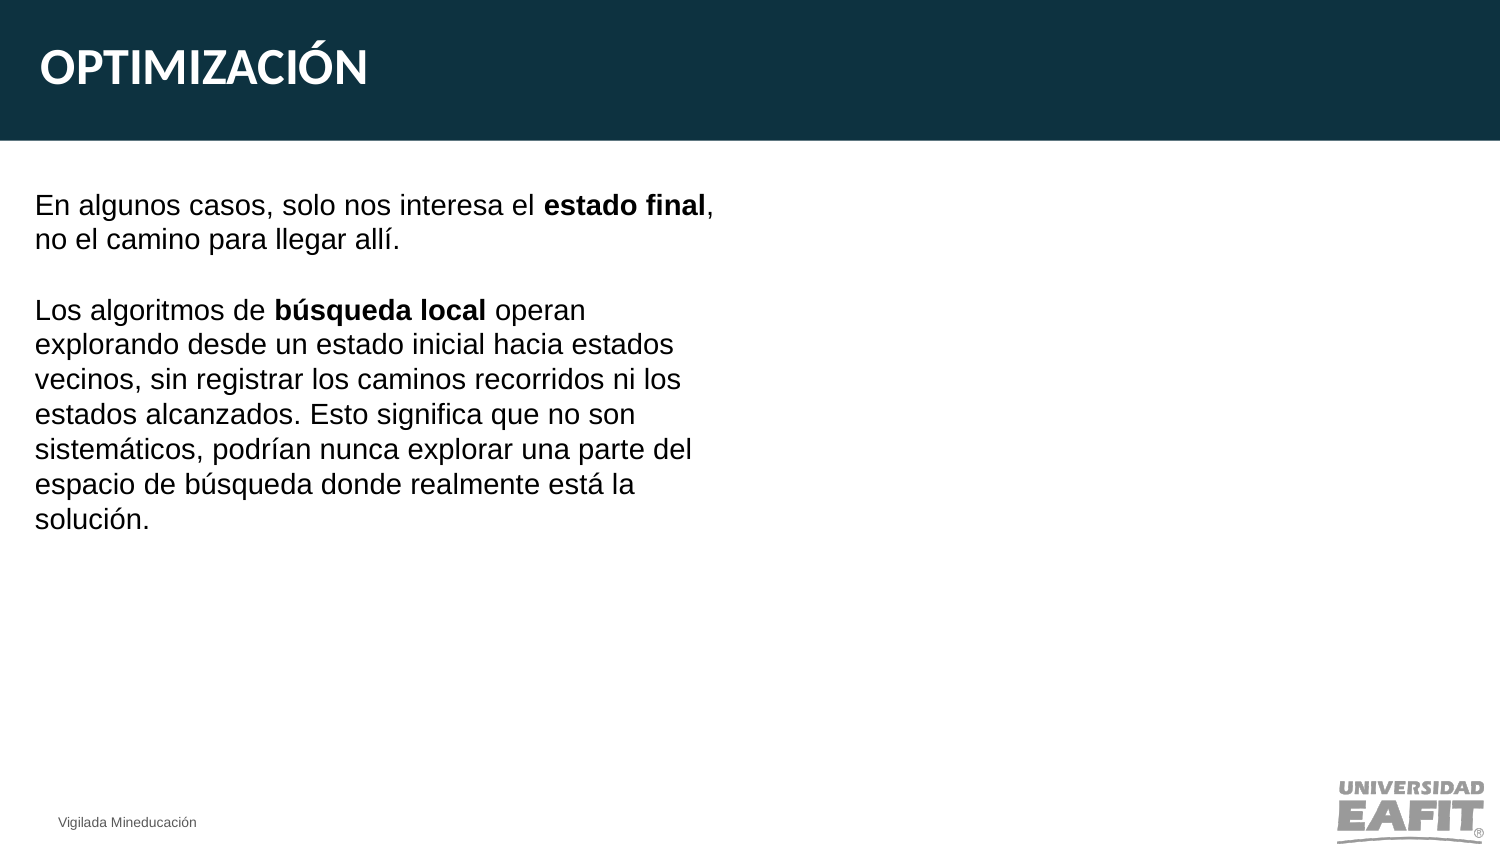

OPTIMIZACIÓN
En algunos casos, solo nos interesa el estado final, no el camino para llegar allí.

Los algoritmos de búsqueda local operan explorando desde un estado inicial hacia estados vecinos, sin registrar los caminos recorridos ni los estados alcanzados. Esto significa que no son sistemáticos, podrían nunca explorar una parte del espacio de búsqueda donde realmente está la solución.